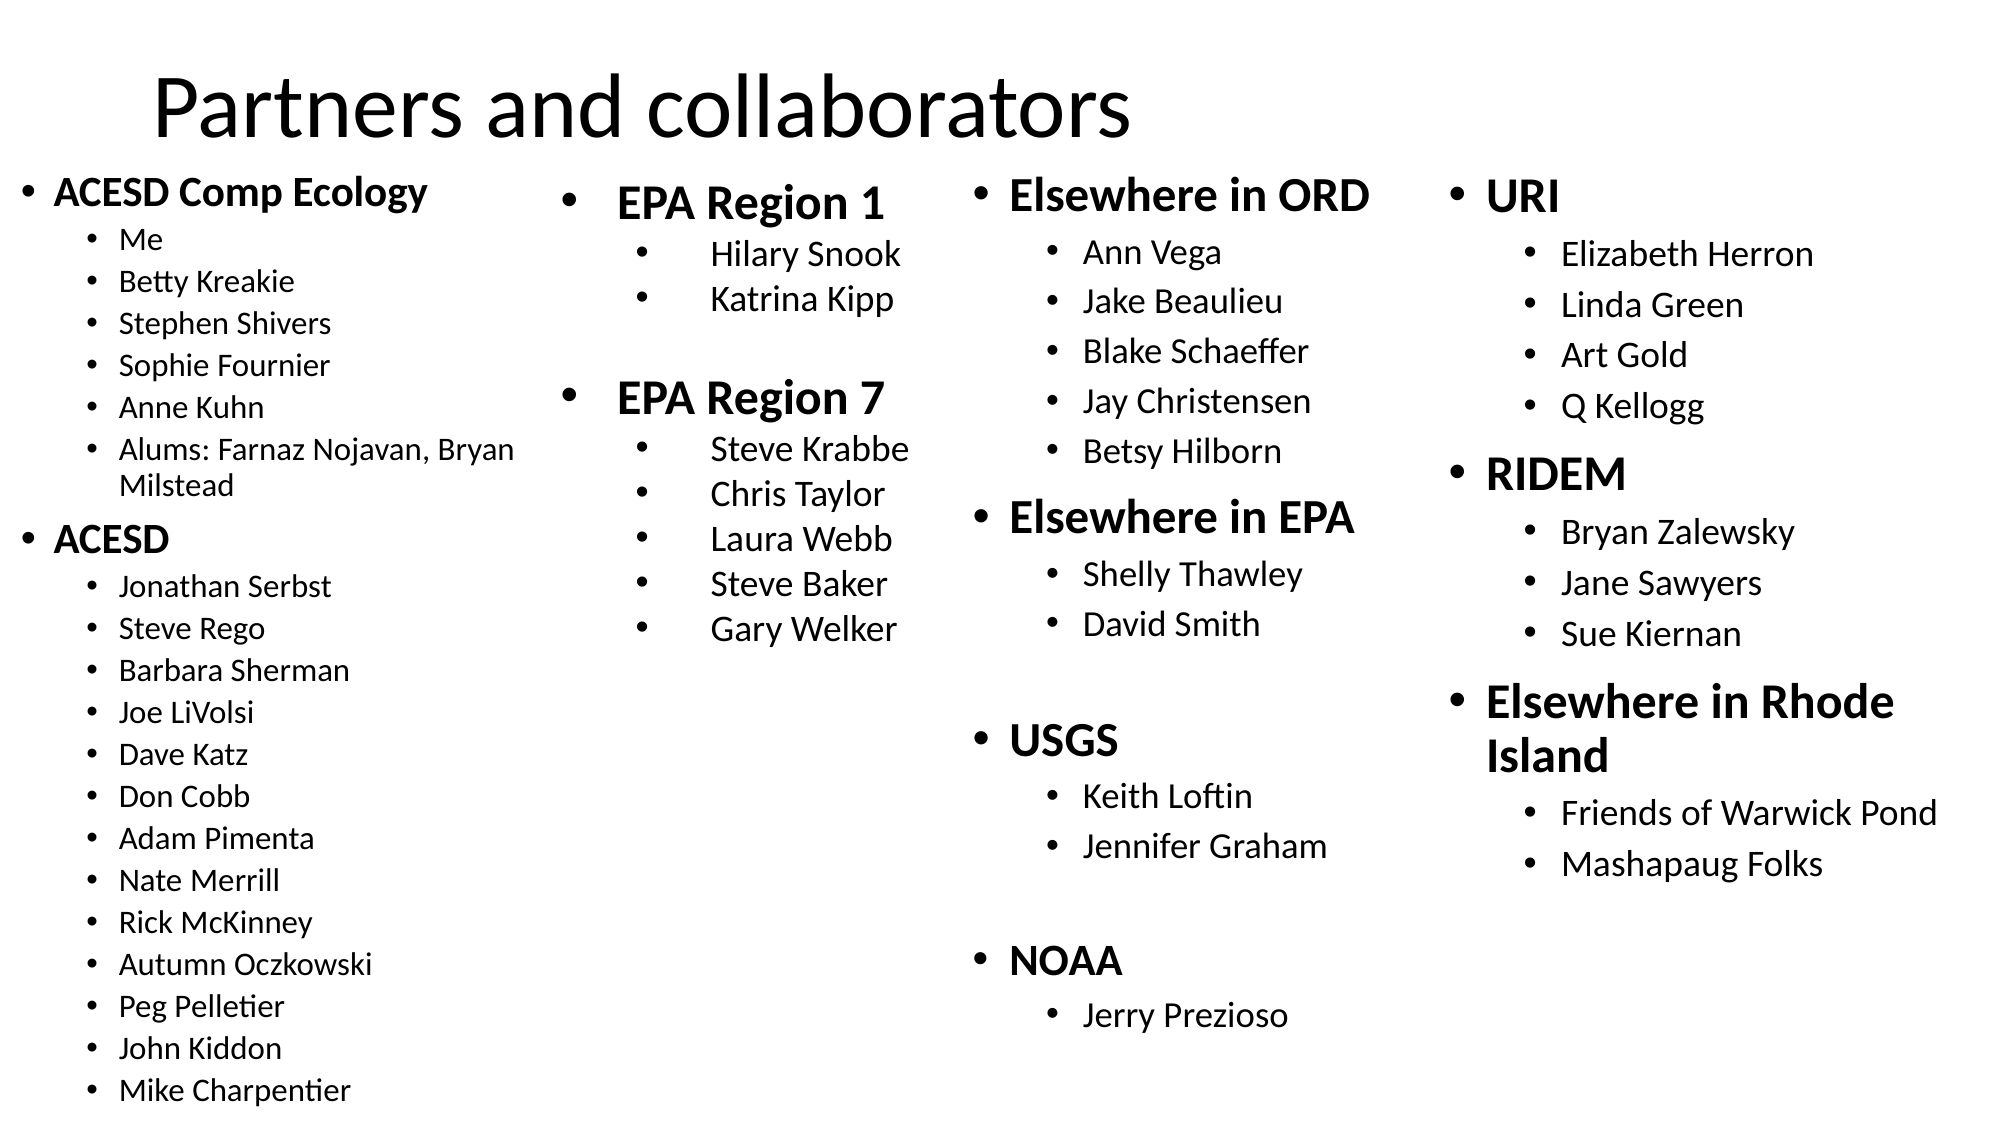

# Partners and collaborators
ACESD Comp Ecology
Me
Betty Kreakie
Stephen Shivers
Sophie Fournier
Anne Kuhn
Alums: Farnaz Nojavan, Bryan Milstead
ACESD
Jonathan Serbst
Steve Rego
Barbara Sherman
Joe LiVolsi
Dave Katz
Don Cobb
Adam Pimenta
Nate Merrill
Rick McKinney
Autumn Oczkowski
Peg Pelletier
John Kiddon
Mike Charpentier

EPA Region 1
Hilary Snook
Katrina Kipp

EPA Region 7
Steve Krabbe
Chris Taylor
Laura Webb
Steve Baker
Gary Welker
Elsewhere in ORD
Ann Vega
Jake Beaulieu
Blake Schaeffer
Jay Christensen
Betsy Hilborn
Elsewhere in EPA
Shelly Thawley
David Smith

USGS
Keith Loftin
Jennifer Graham

NOAA
Jerry Prezioso

URI
Elizabeth Herron
Linda Green
Art Gold
Q Kellogg
RIDEM
Bryan Zalewsky
Jane Sawyers
Sue Kiernan
Elsewhere in Rhode Island
Friends of Warwick Pond
Mashapaug Folks